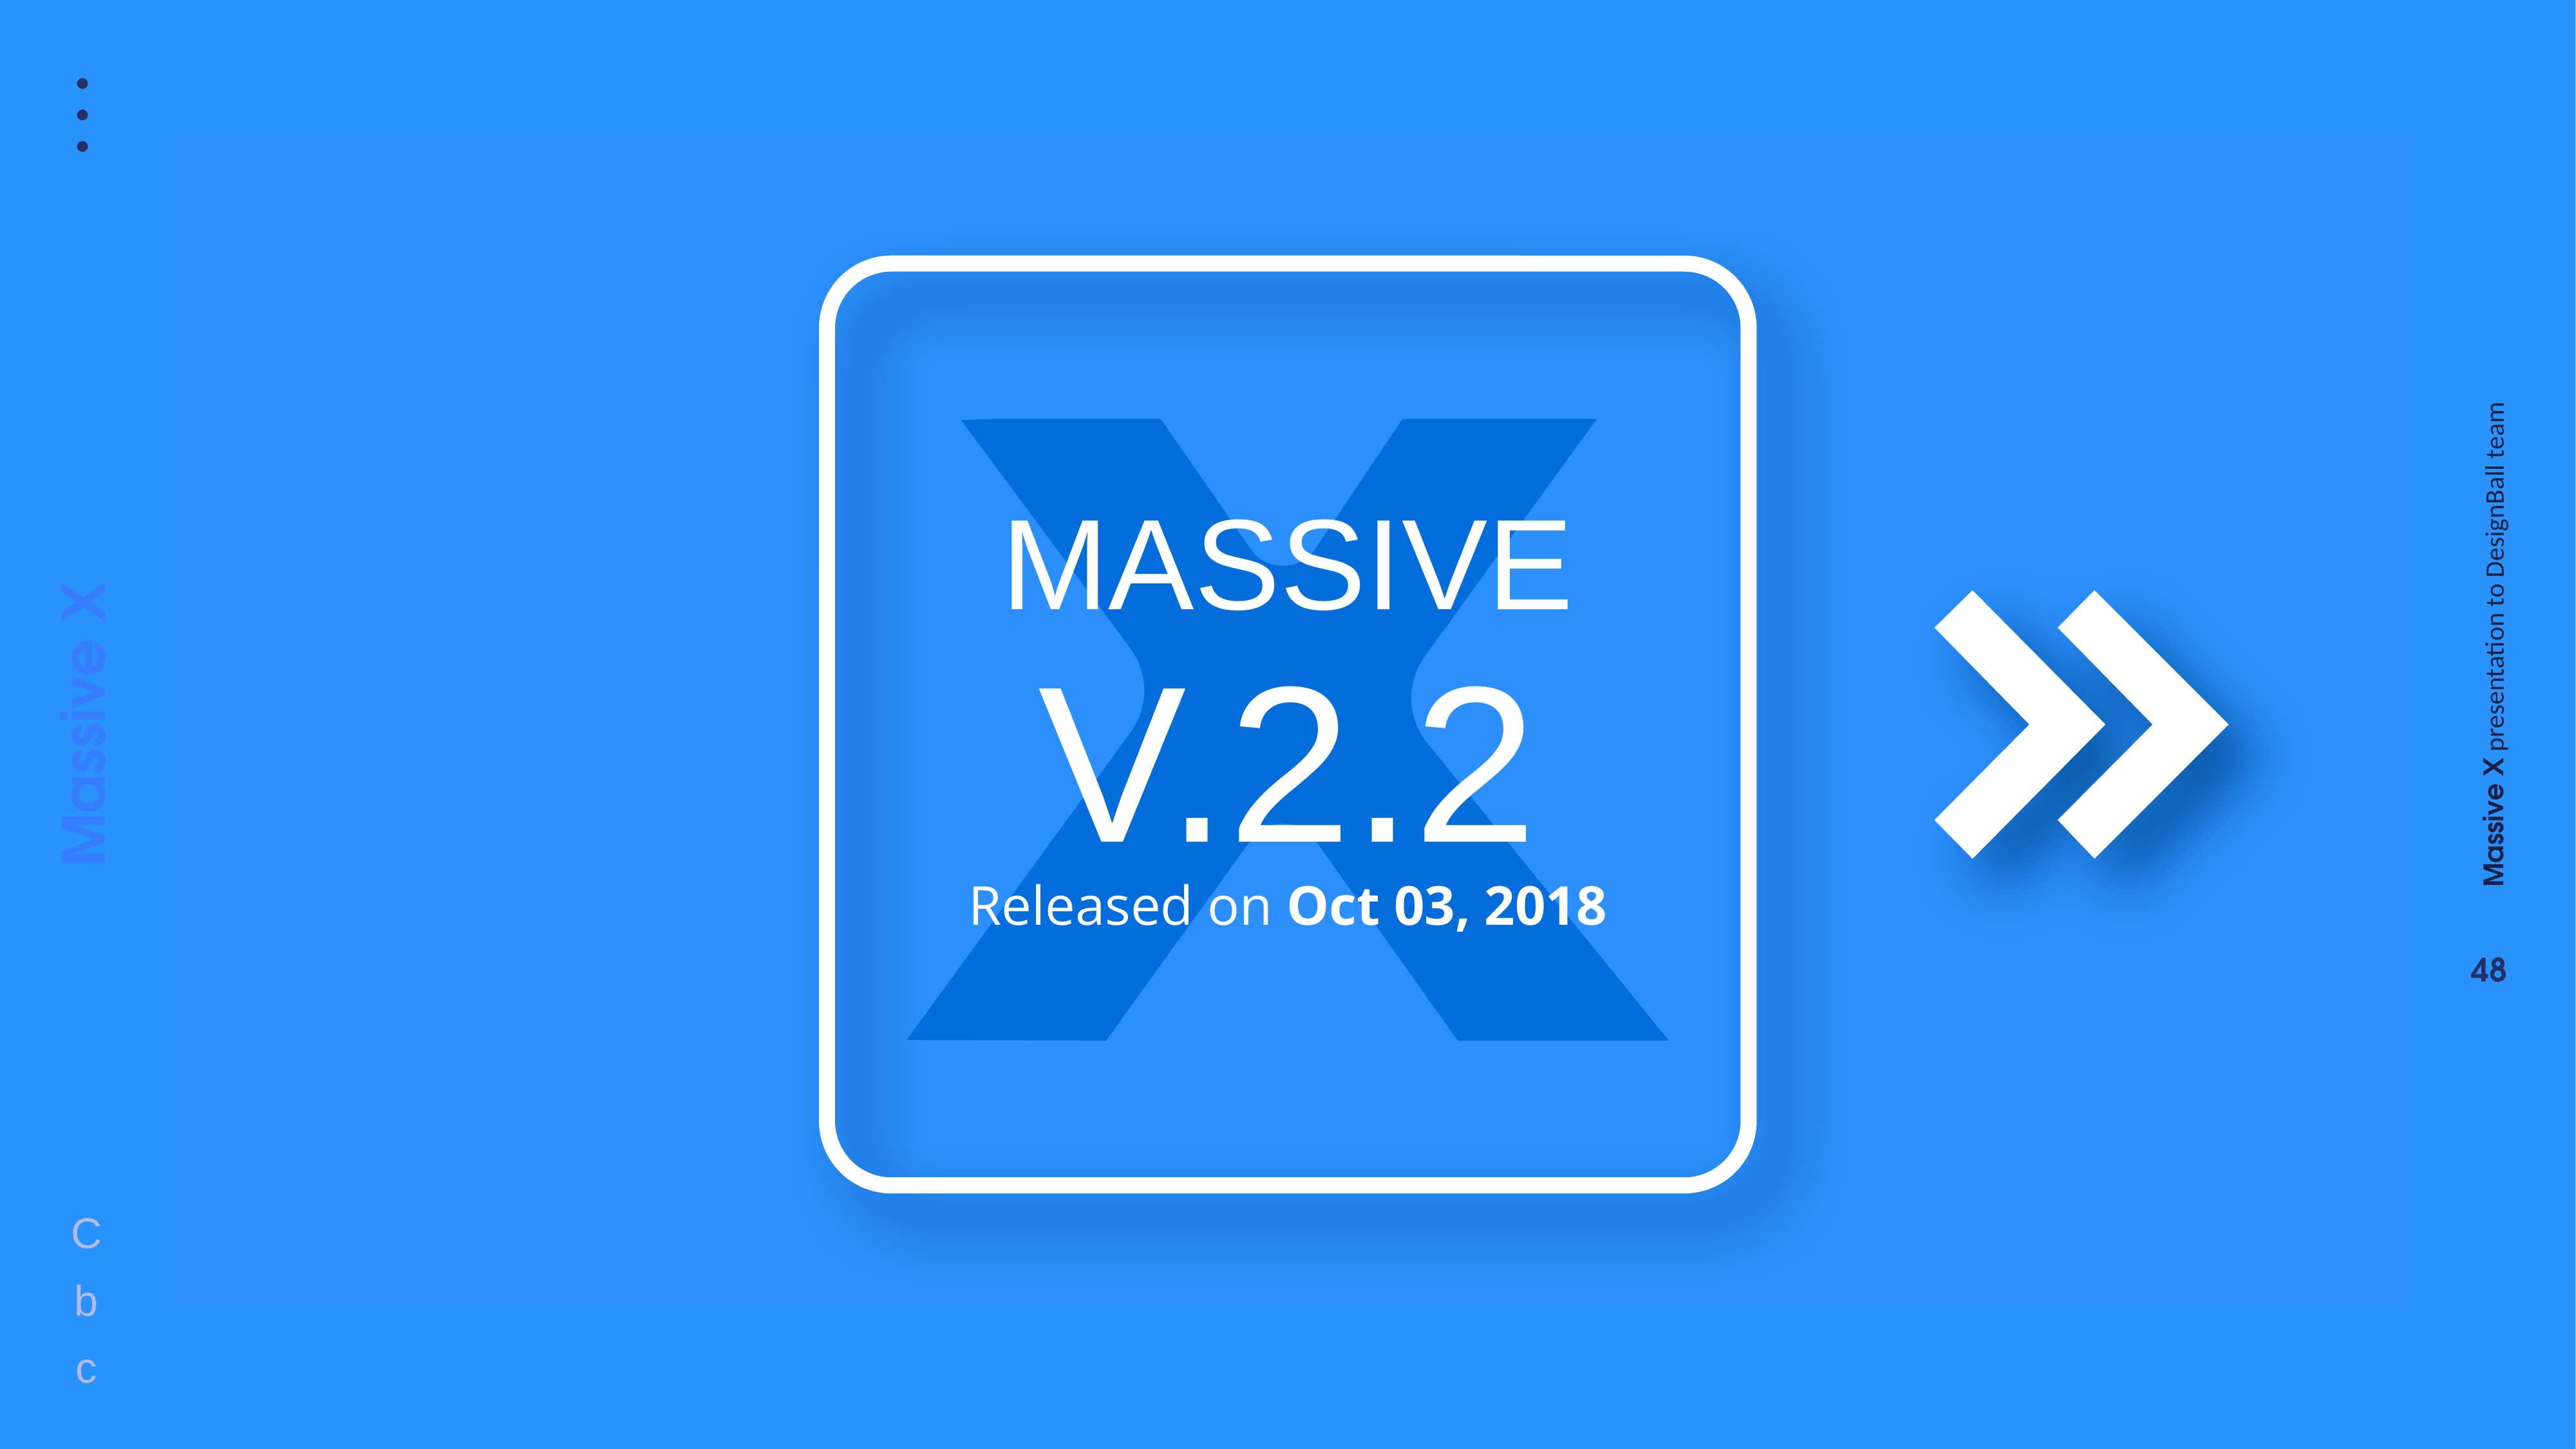

MASSIVE

V.2.2
Released on Oct 03, 2018